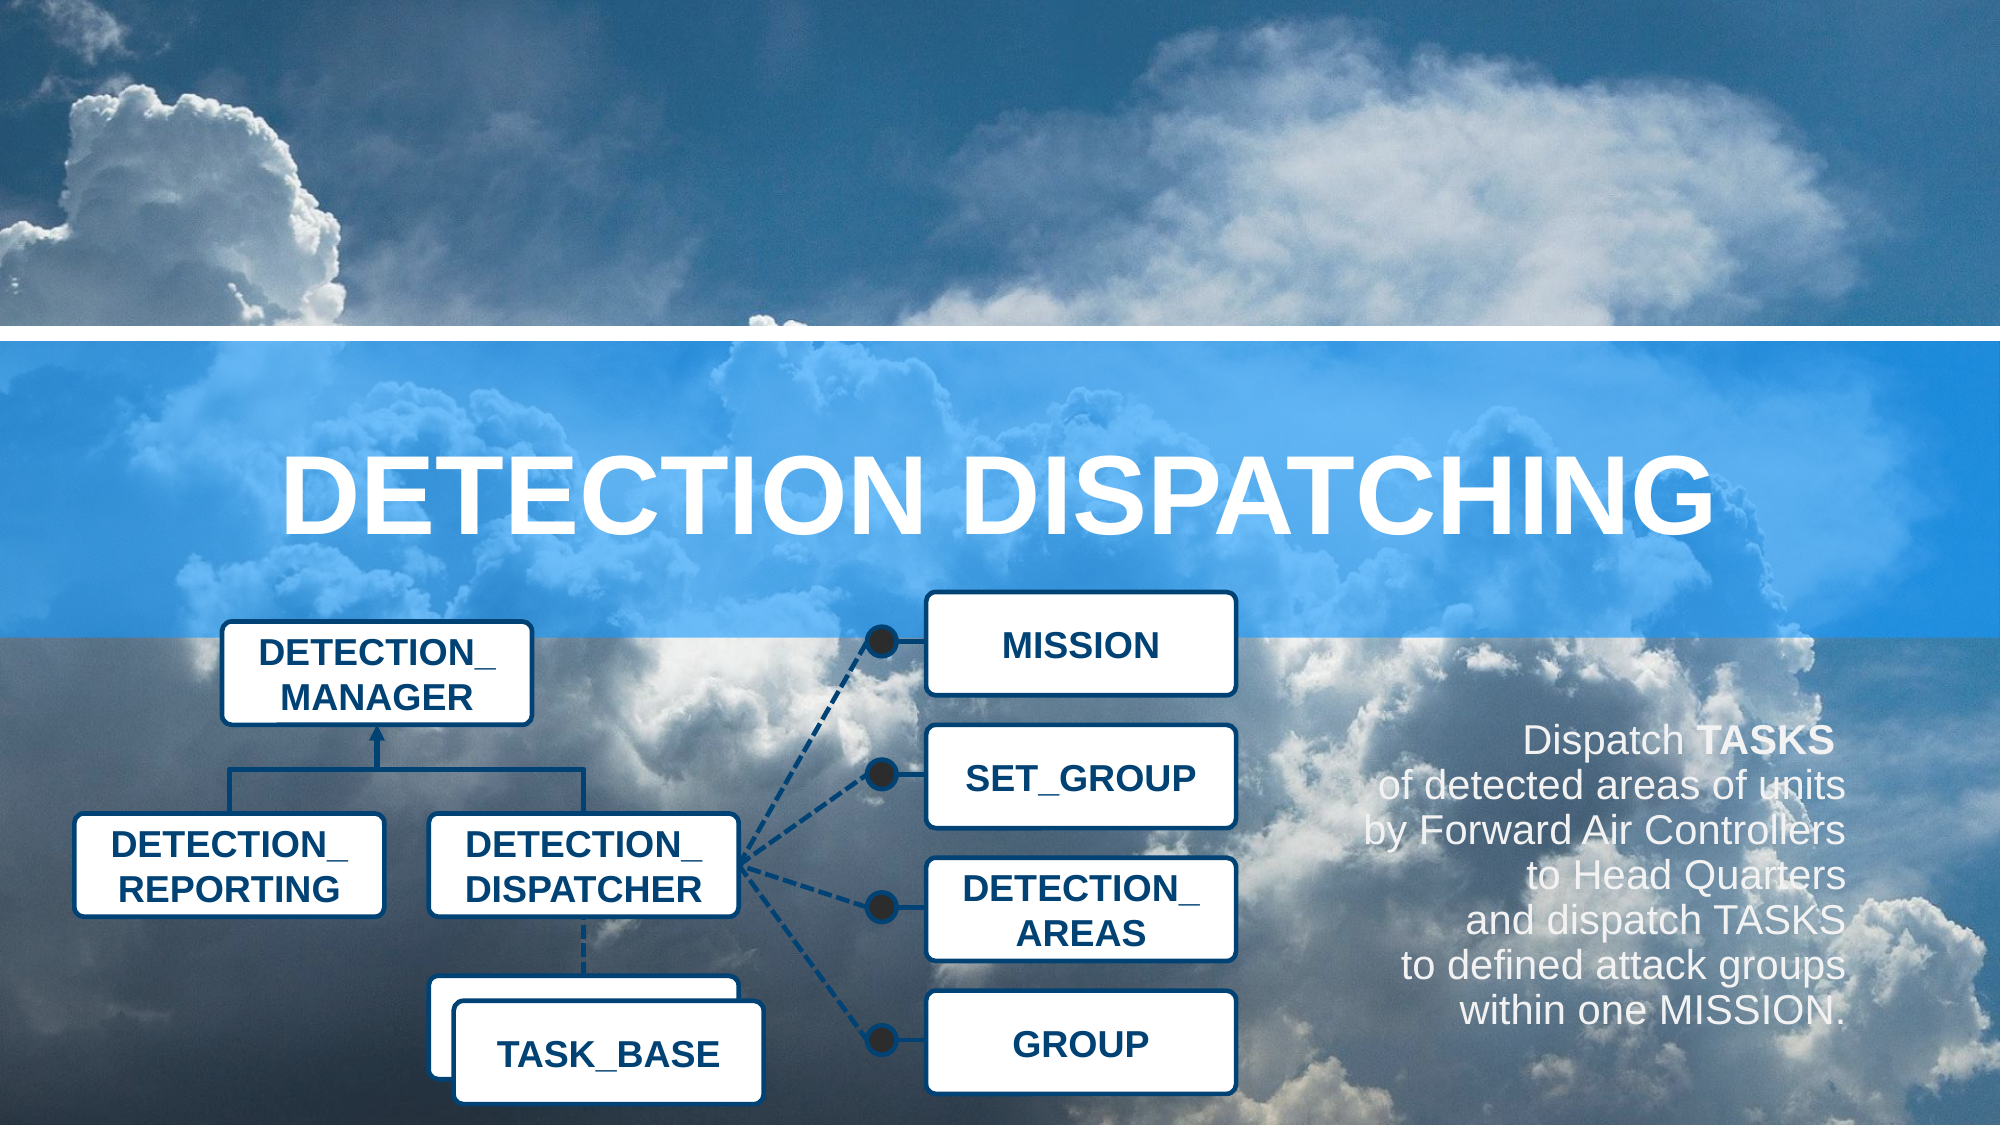

# DETECTION DISPATCHing
MISSION
DETECTION_
MANAGER

Dispatch TASKS
of detected areas of units
by Forward Air Controllers
to Head Quarters
and dispatch TASKS
to defined attack groups
within one MISSION.
SET_GROUP

DETECTION_
REPORTING
DETECTION_
DISPATCHER
DETECTION_
AREAS

TASK_SEAD
GROUP
TASK_BASE